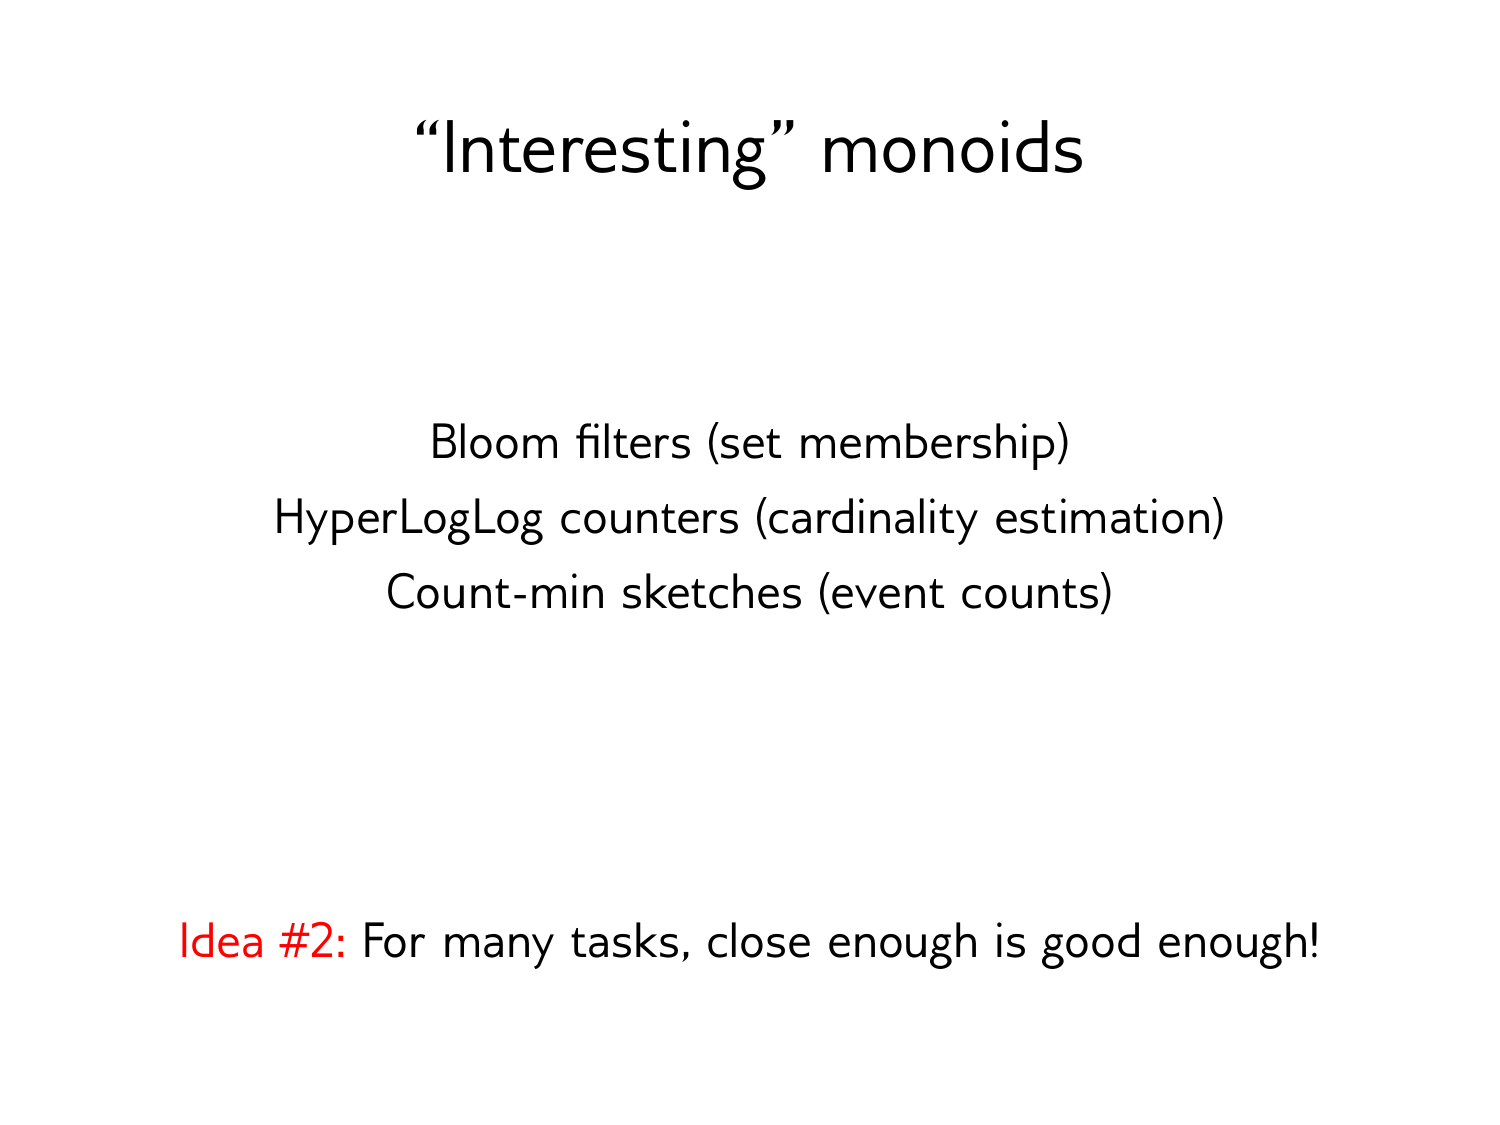

“Interesting” monoids
Bloom filters (set membership)
HyperLogLog counters (cardinality estimation)
Count-min sketches (event counts)
Idea #2: For many tasks, close enough is good enough!